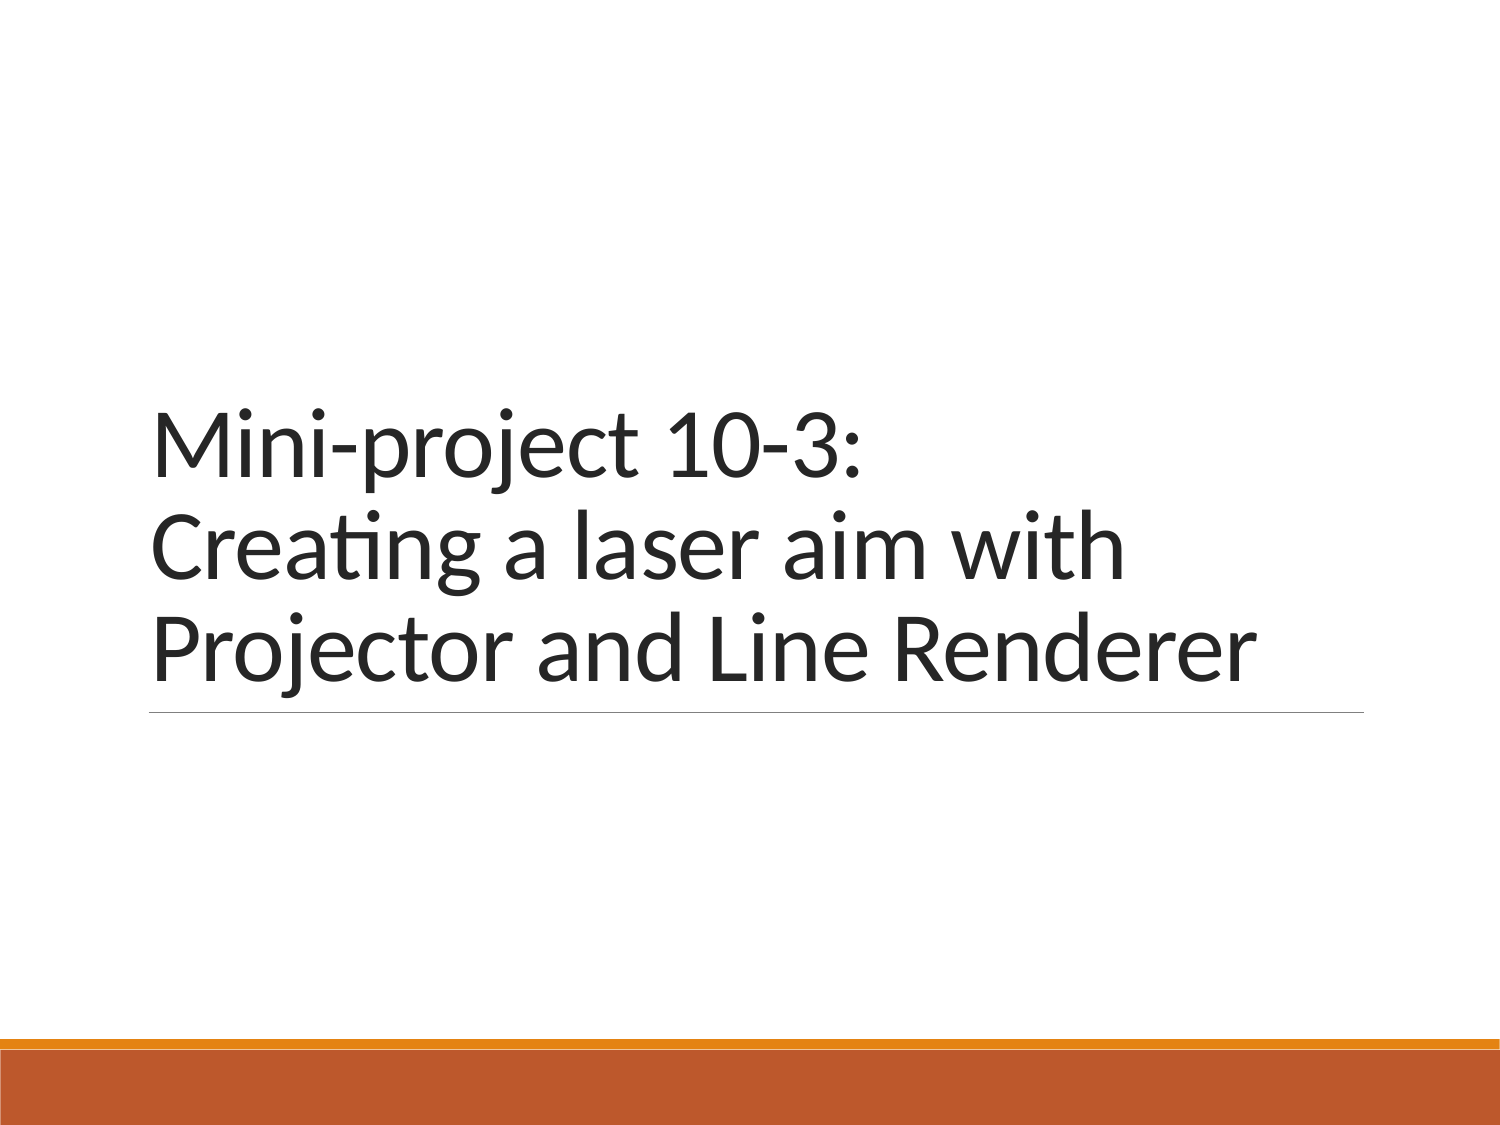

# Mini-project 10-3: Creating a laser aim with Projector and Line Renderer